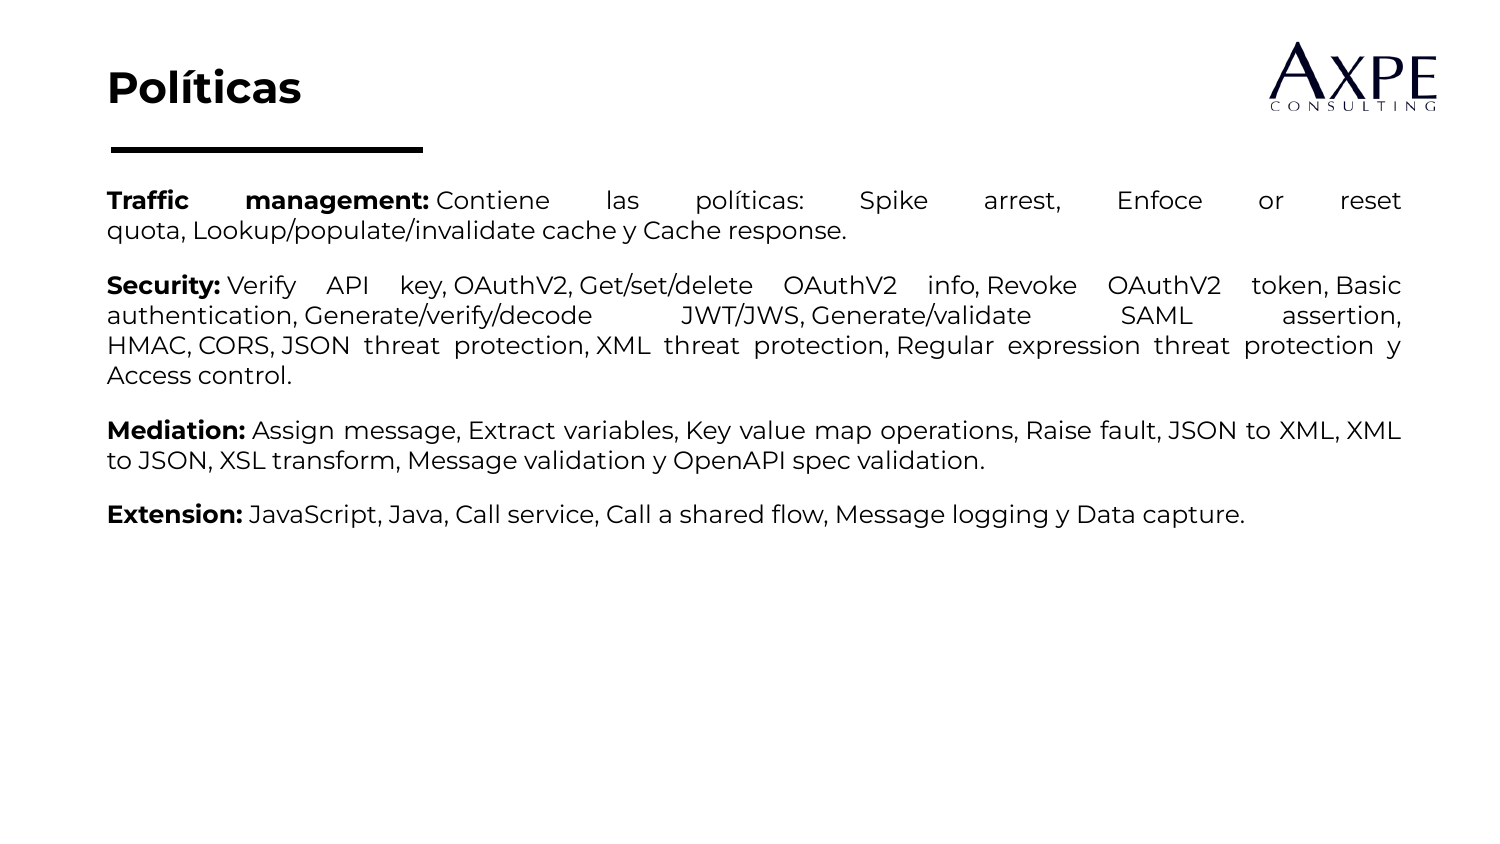

Políticas
Traffic management: Contiene las políticas: Spike arrest, Enfoce or reset quota, Lookup/populate/invalidate cache y Cache response.
Security: Verify API key, OAuthV2, Get/set/delete OAuthV2 info, Revoke OAuthV2 token, Basic authentication, Generate/verify/decode JWT/JWS, Generate/validate SAML assertion, HMAC, CORS, JSON threat protection, XML threat protection, Regular expression threat protection y Access control.
Mediation: Assign message, Extract variables, Key value map operations, Raise fault, JSON to XML, XML to JSON, XSL transform, Message validation y OpenAPI spec validation.
Extension: JavaScript, Java, Call service, Call a shared flow, Message logging y Data capture.